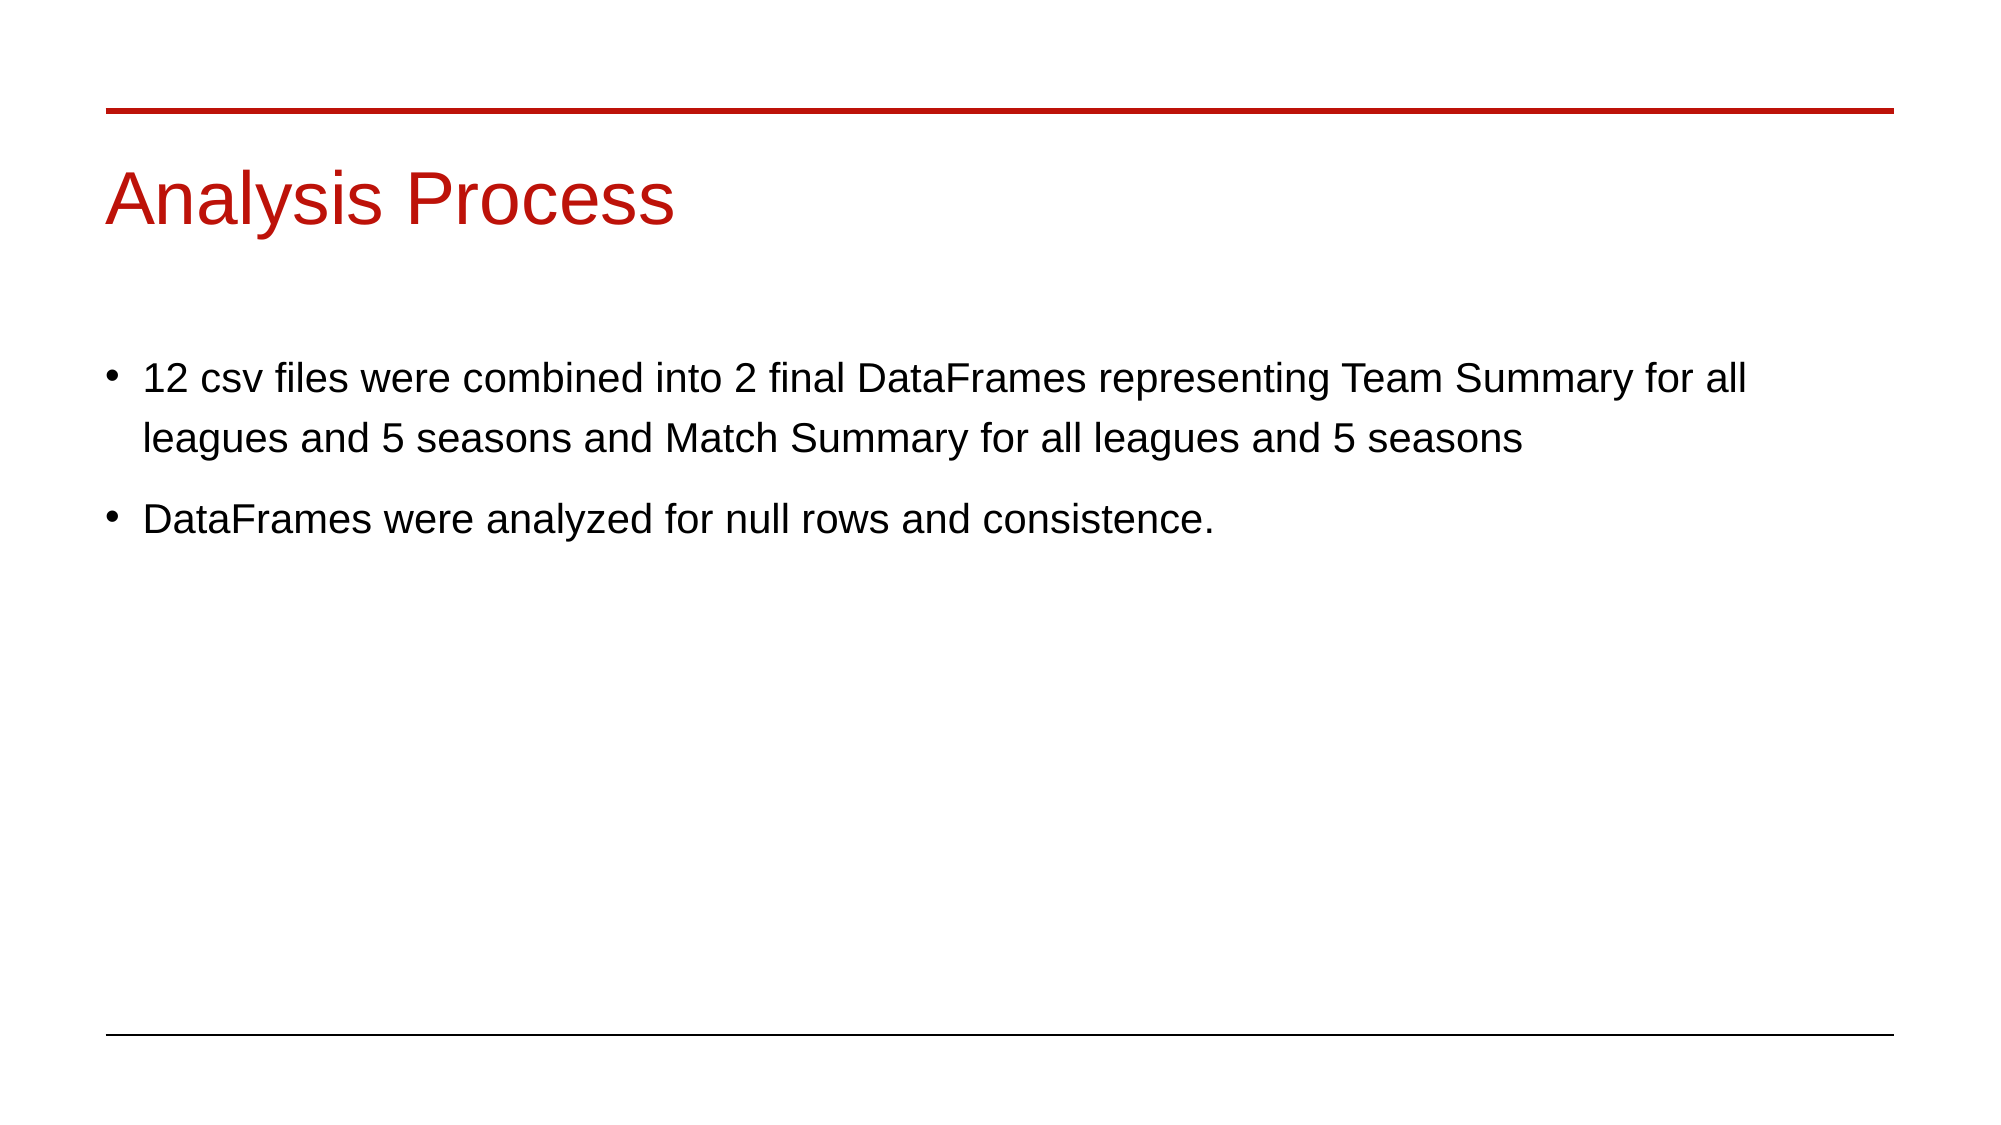

# Analysis Process
12 csv files were combined into 2 final DataFrames representing Team Summary for all leagues and 5 seasons and Match Summary for all leagues and 5 seasons
DataFrames were analyzed for null rows and consistence.